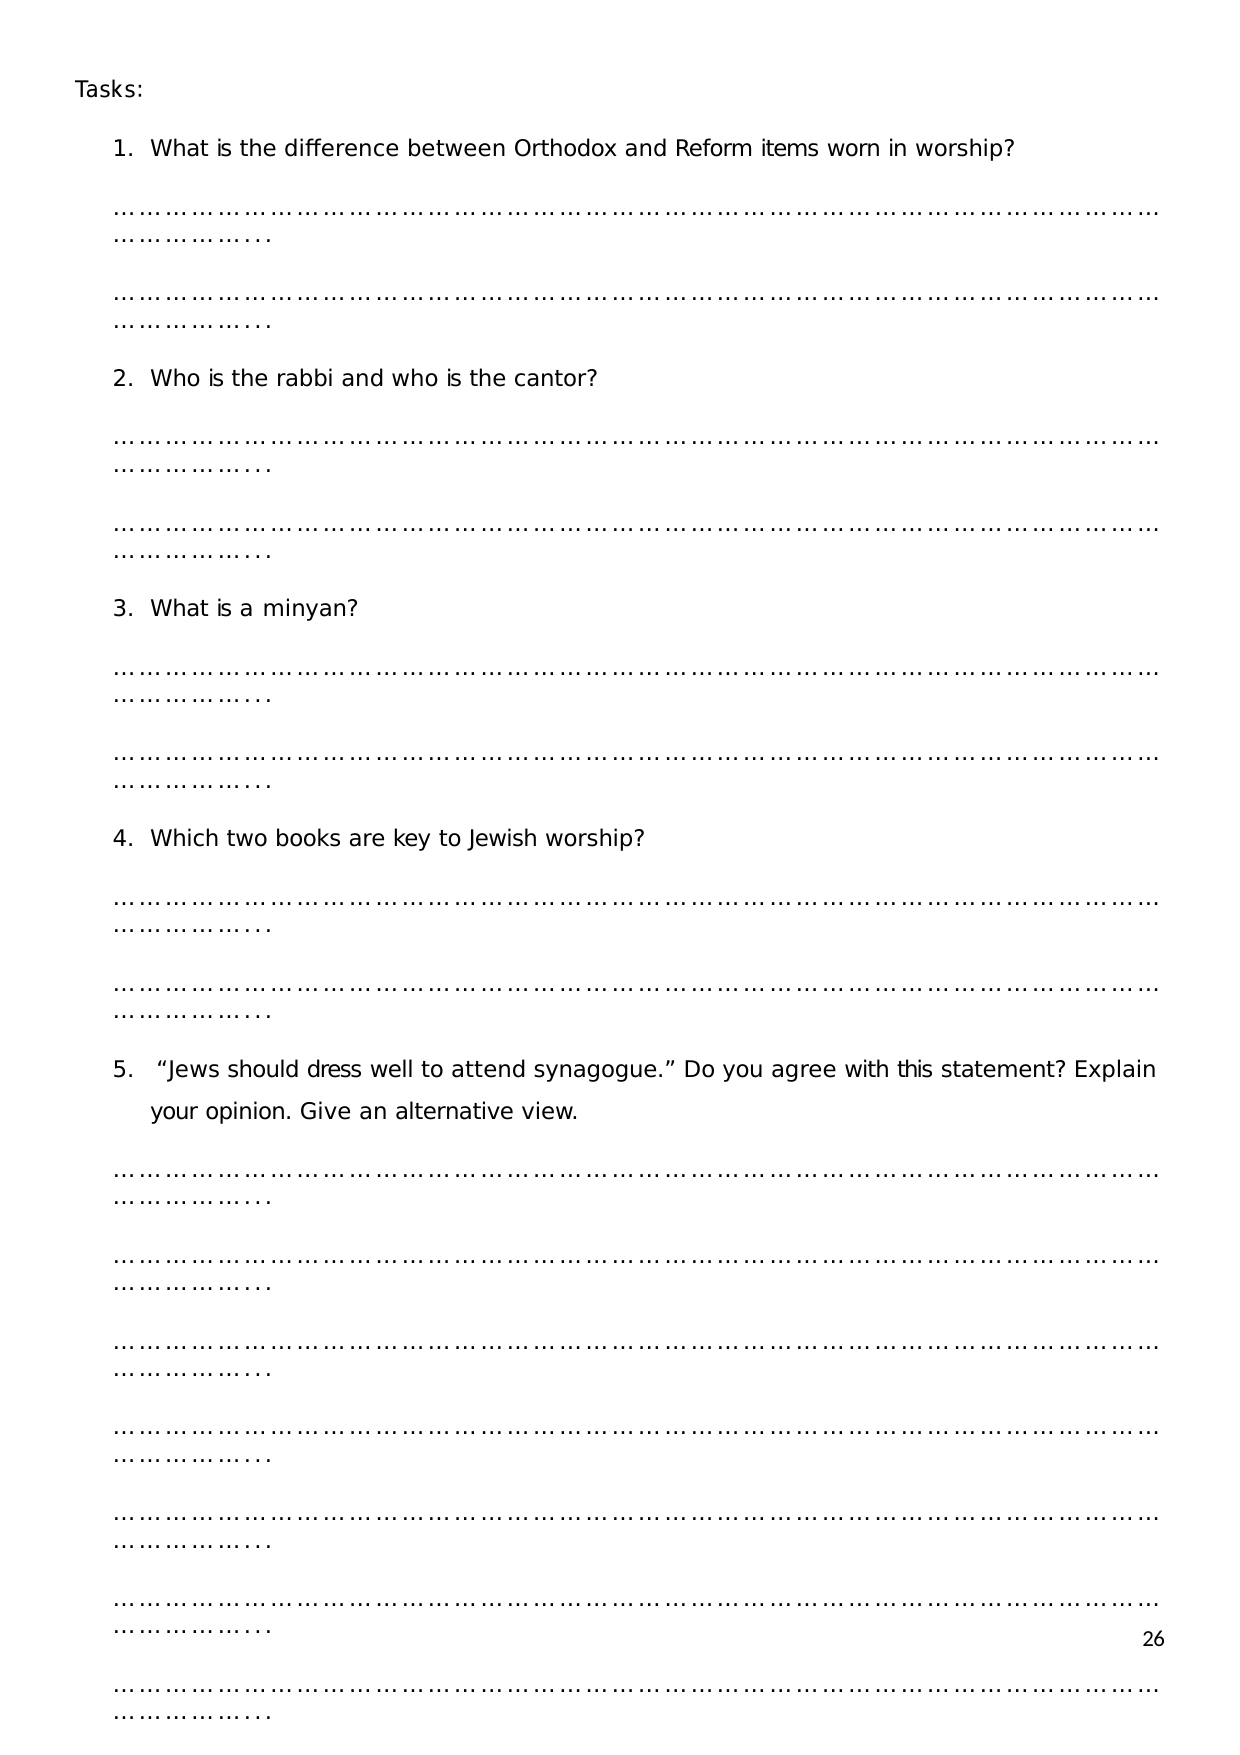

Tasks:

What is the difference between Orthodox and Reform items worn in worship?

………………………………………………………………………………………………………………………...

………………………………………………………………………………………………………………………...

Who is the rabbi and who is the cantor?

………………………………………………………………………………………………………………………...

………………………………………………………………………………………………………………………...

What is a minyan?

………………………………………………………………………………………………………………………...

………………………………………………………………………………………………………………………...

Which two books are key to Jewish worship?

………………………………………………………………………………………………………………………...

………………………………………………………………………………………………………………………...

“Jews should dress well to attend synagogue.” Do you agree with this statement? Explain
your opinion. Give an alternative view.

………………………………………………………………………………………………………………………...

………………………………………………………………………………………………………………………...

………………………………………………………………………………………………………………………...

………………………………………………………………………………………………………………………...

………………………………………………………………………………………………………………………...

………………………………………………………………………………………………………………………...

………………………………………………………………………………………………………………………...

………………………………………………………………………………………………………………………...

………………………………………………………………………………………………………………………...
26